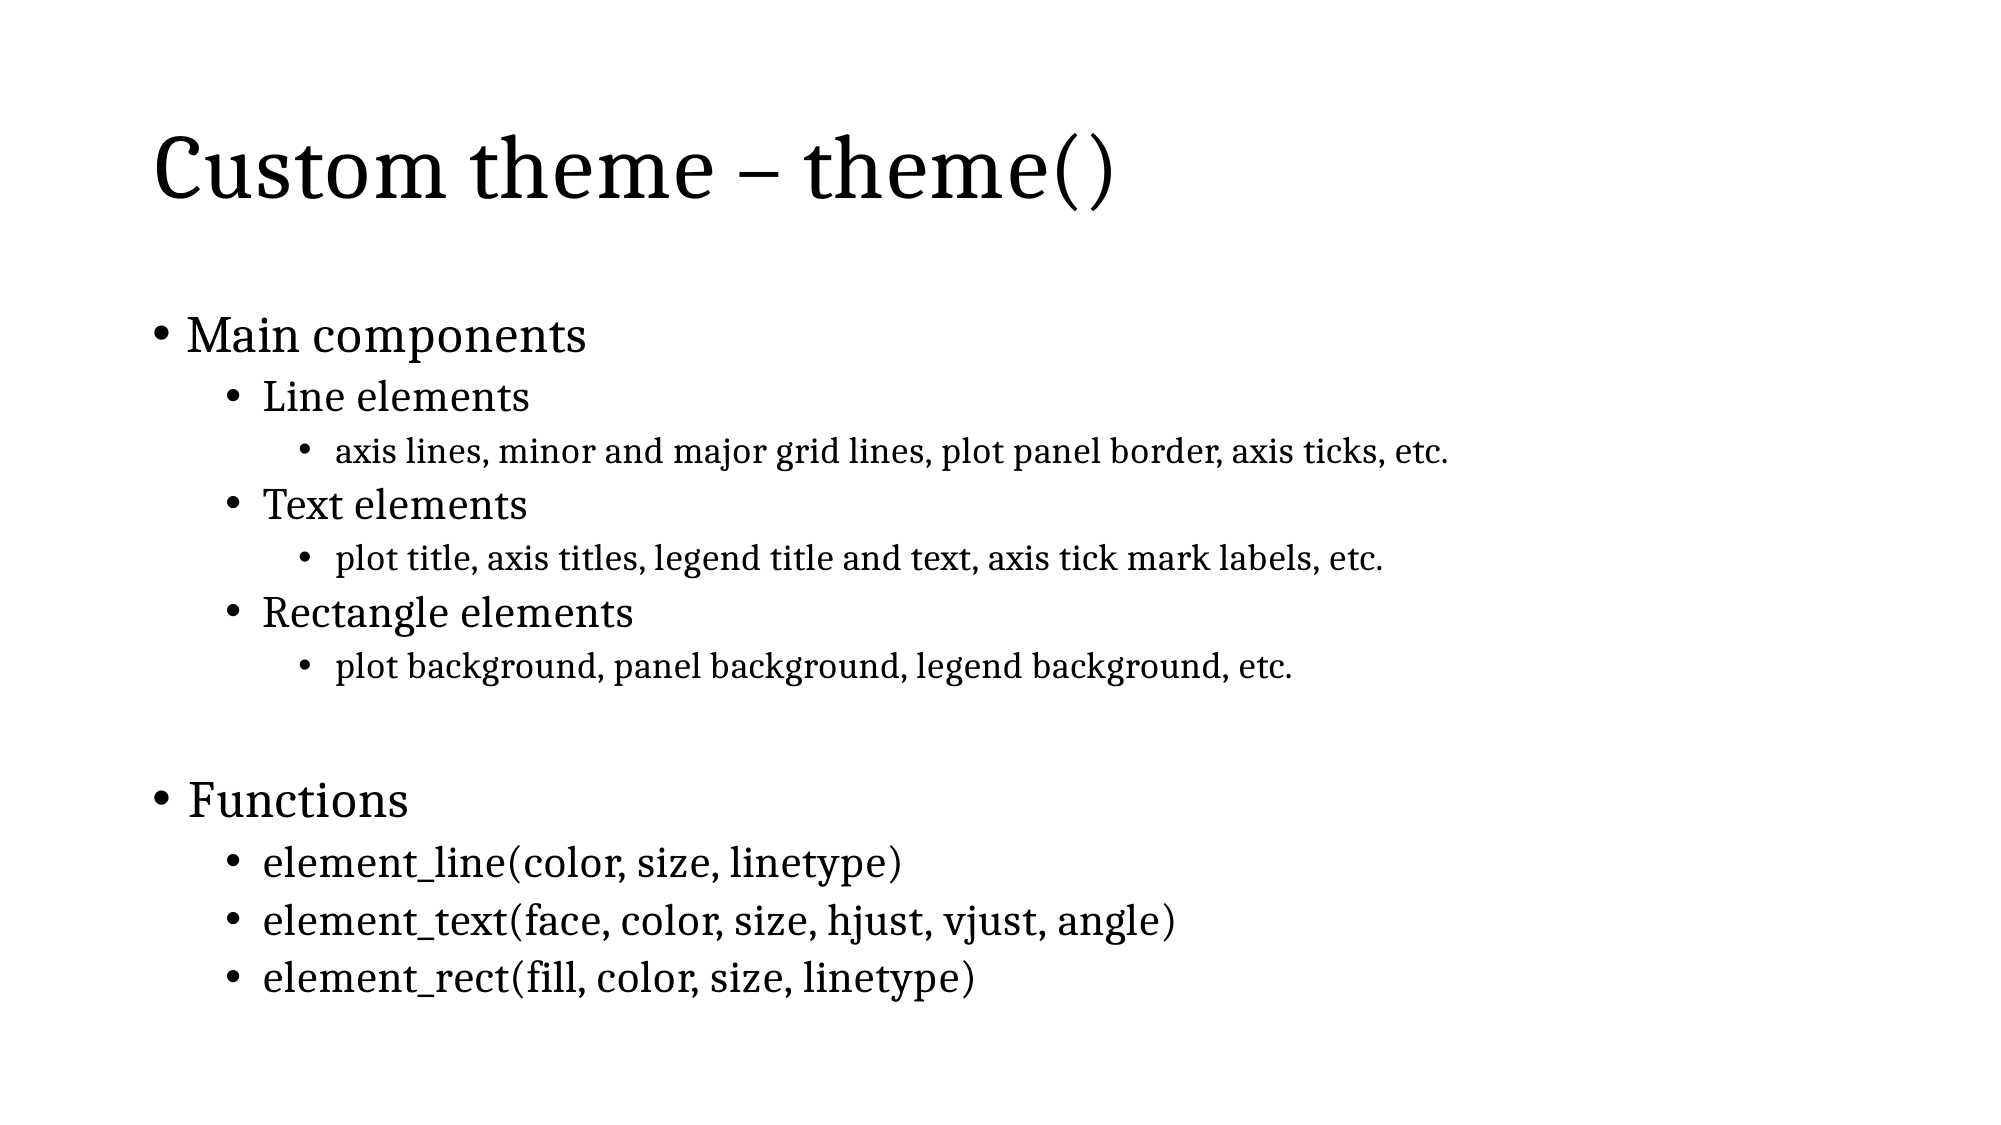

# Custom theme – theme()
Main components
Line elements
axis lines, minor and major grid lines, plot panel border, axis ticks, etc.
Text elements
plot title, axis titles, legend title and text, axis tick mark labels, etc.
Rectangle elements
plot background, panel background, legend background, etc.

Functions
element_line(color, size, linetype)
element_text(face, color, size, hjust, vjust, angle)
element_rect(fill, color, size, linetype)